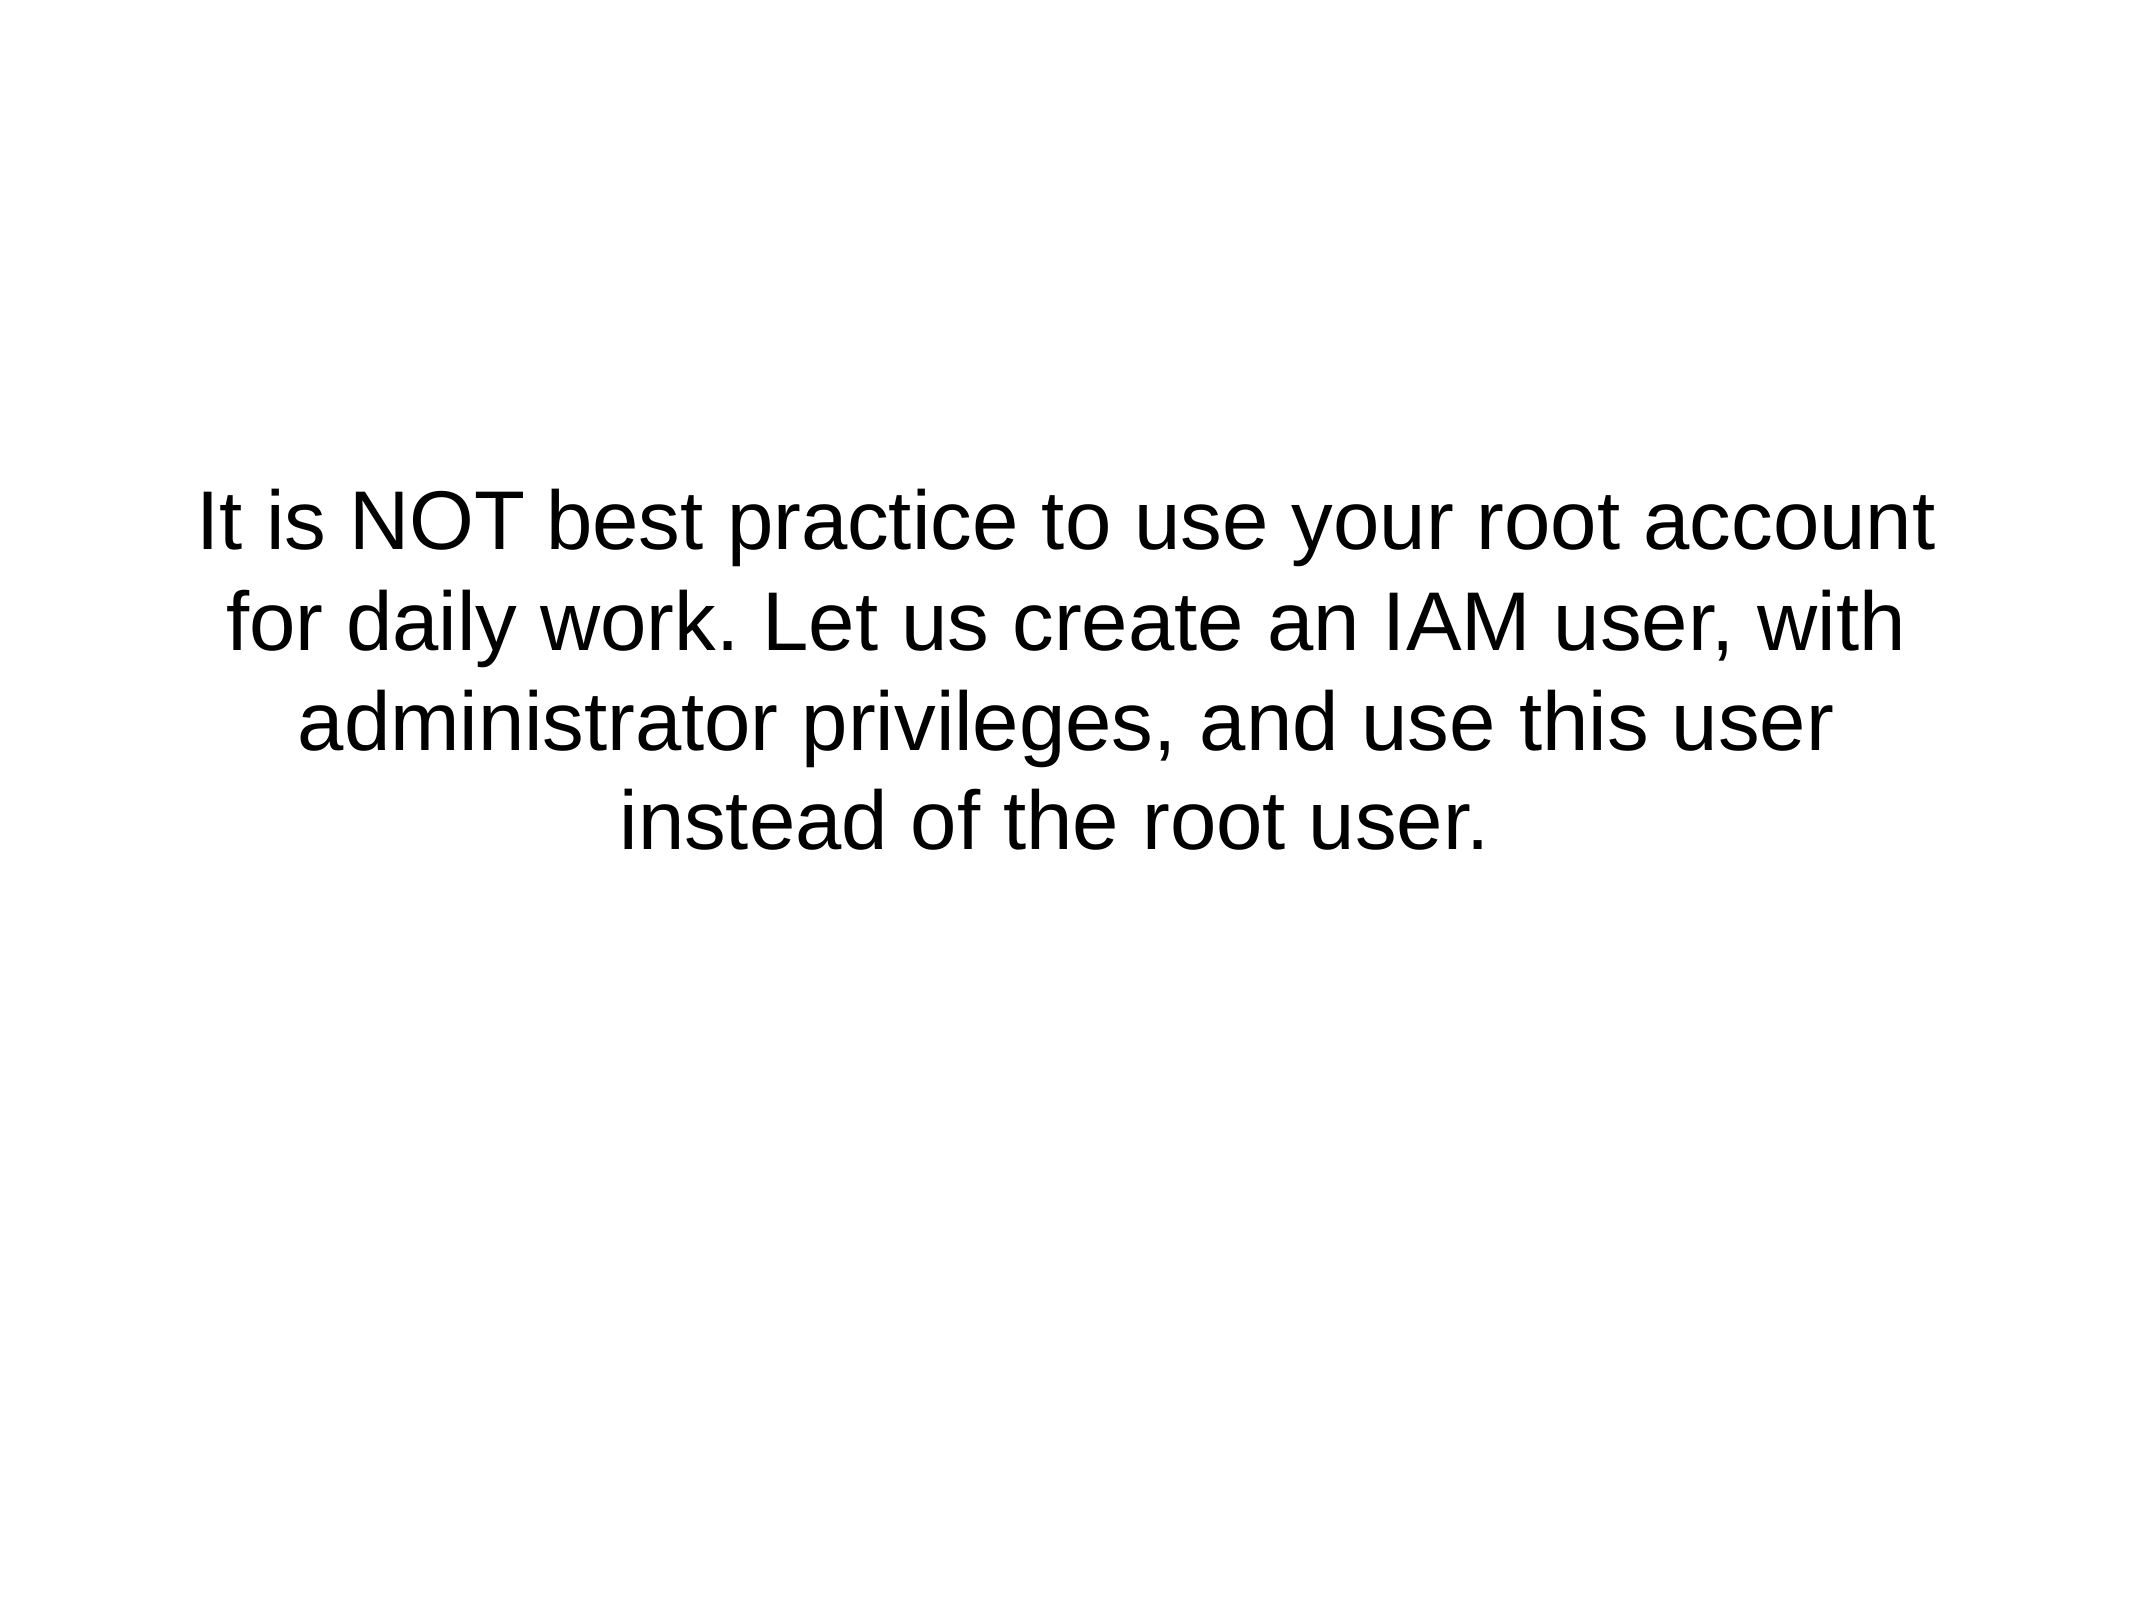

It is NOT best practice to use your root account for daily work. Let us create an IAM user, with administrator privileges, and use this user instead of the root user.